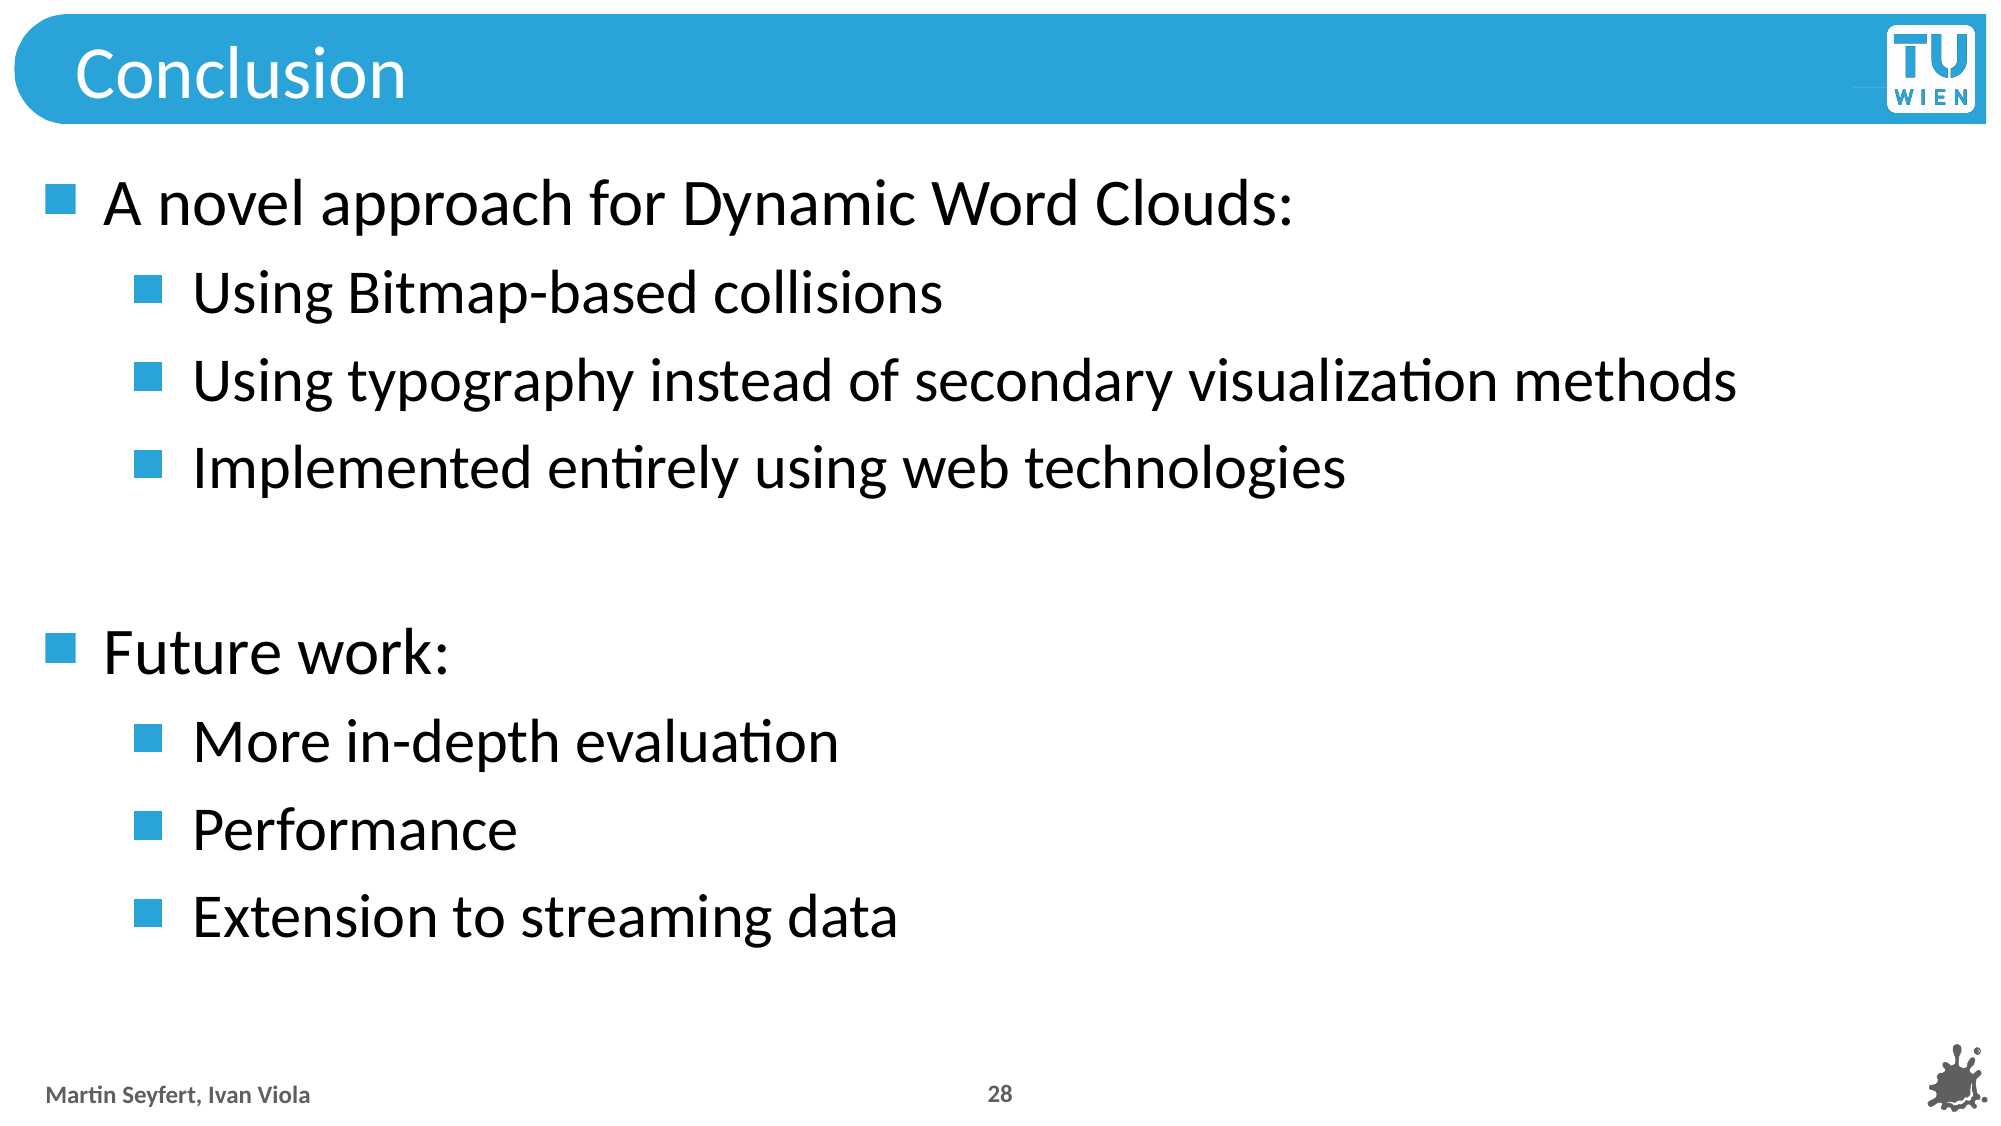

# Conclusion
A novel approach for Dynamic Word Clouds:
Using Bitmap-based collisions
Using typography instead of secondary visualization methods
Implemented entirely using web technologies

Future work:
More in-depth evaluation
Performance
Extension to streaming data
28
Martin Seyfert, Ivan Viola